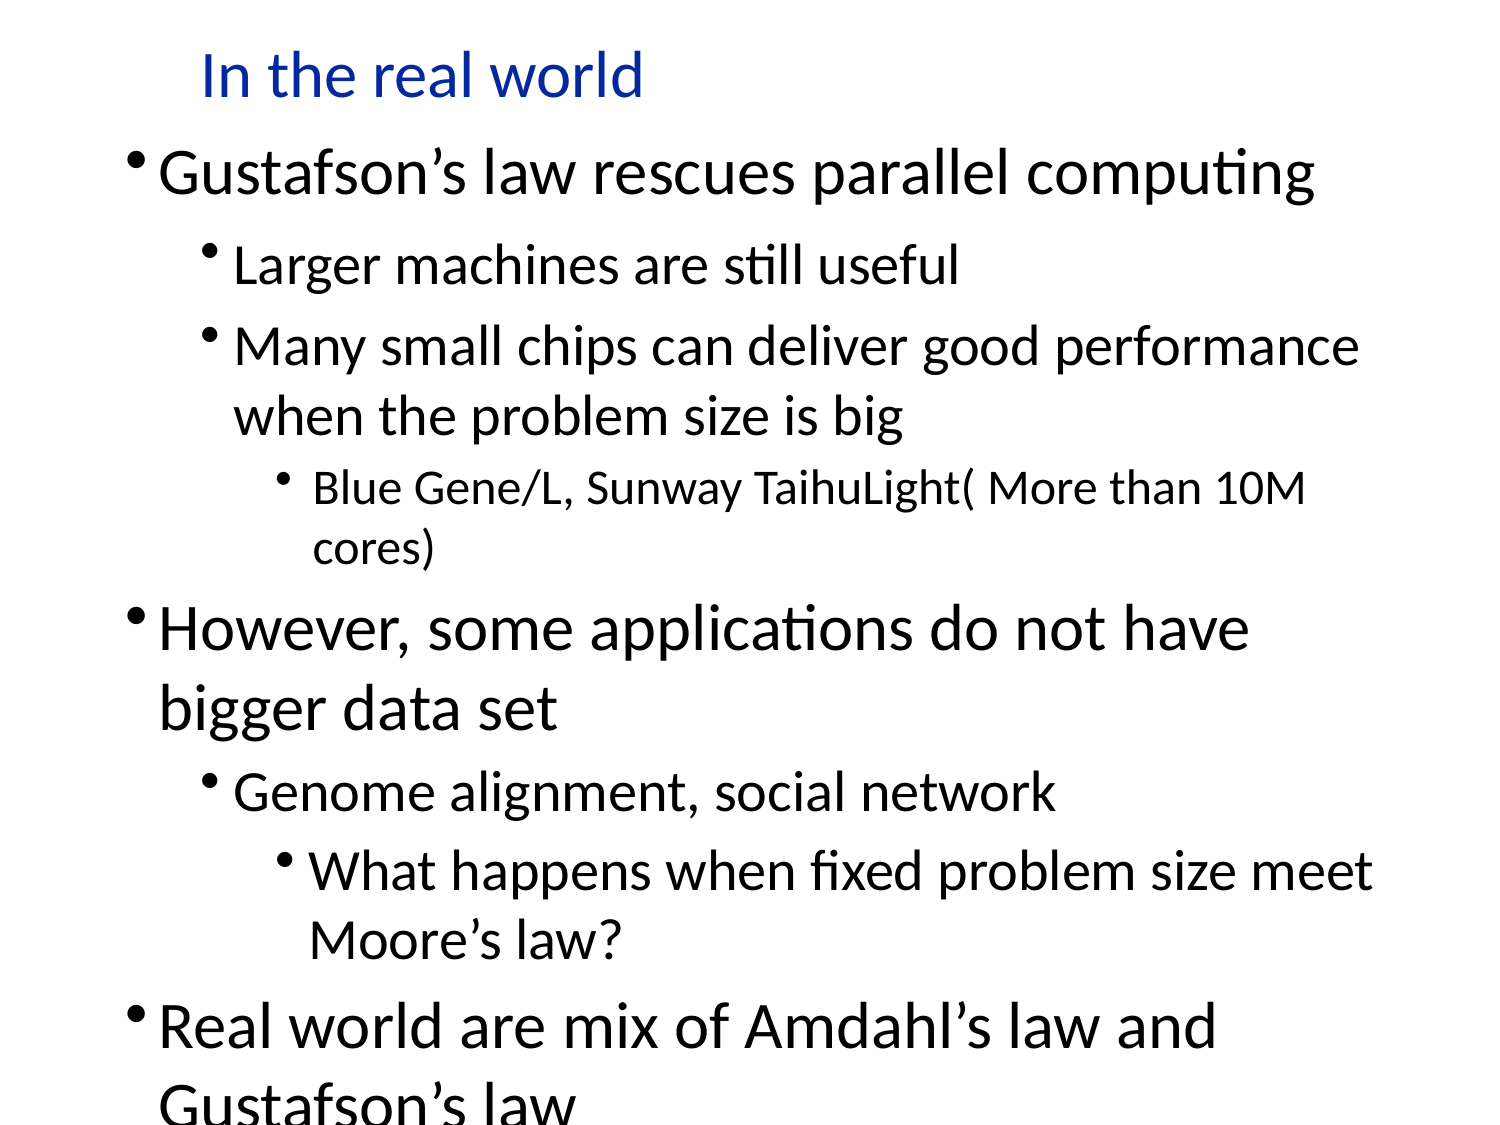

In the real world
Gustafson’s law rescues parallel computing
Larger machines are still useful
Many small chips can deliver good performance when the problem size is big
Blue Gene/L, Sunway TaihuLight( More than 10M cores)
However, some applications do not have bigger data set
Genome alignment, social network
What happens when fixed problem size meet Moore’s law?
Real world are mix of Amdahl’s law and Gustafson’s law